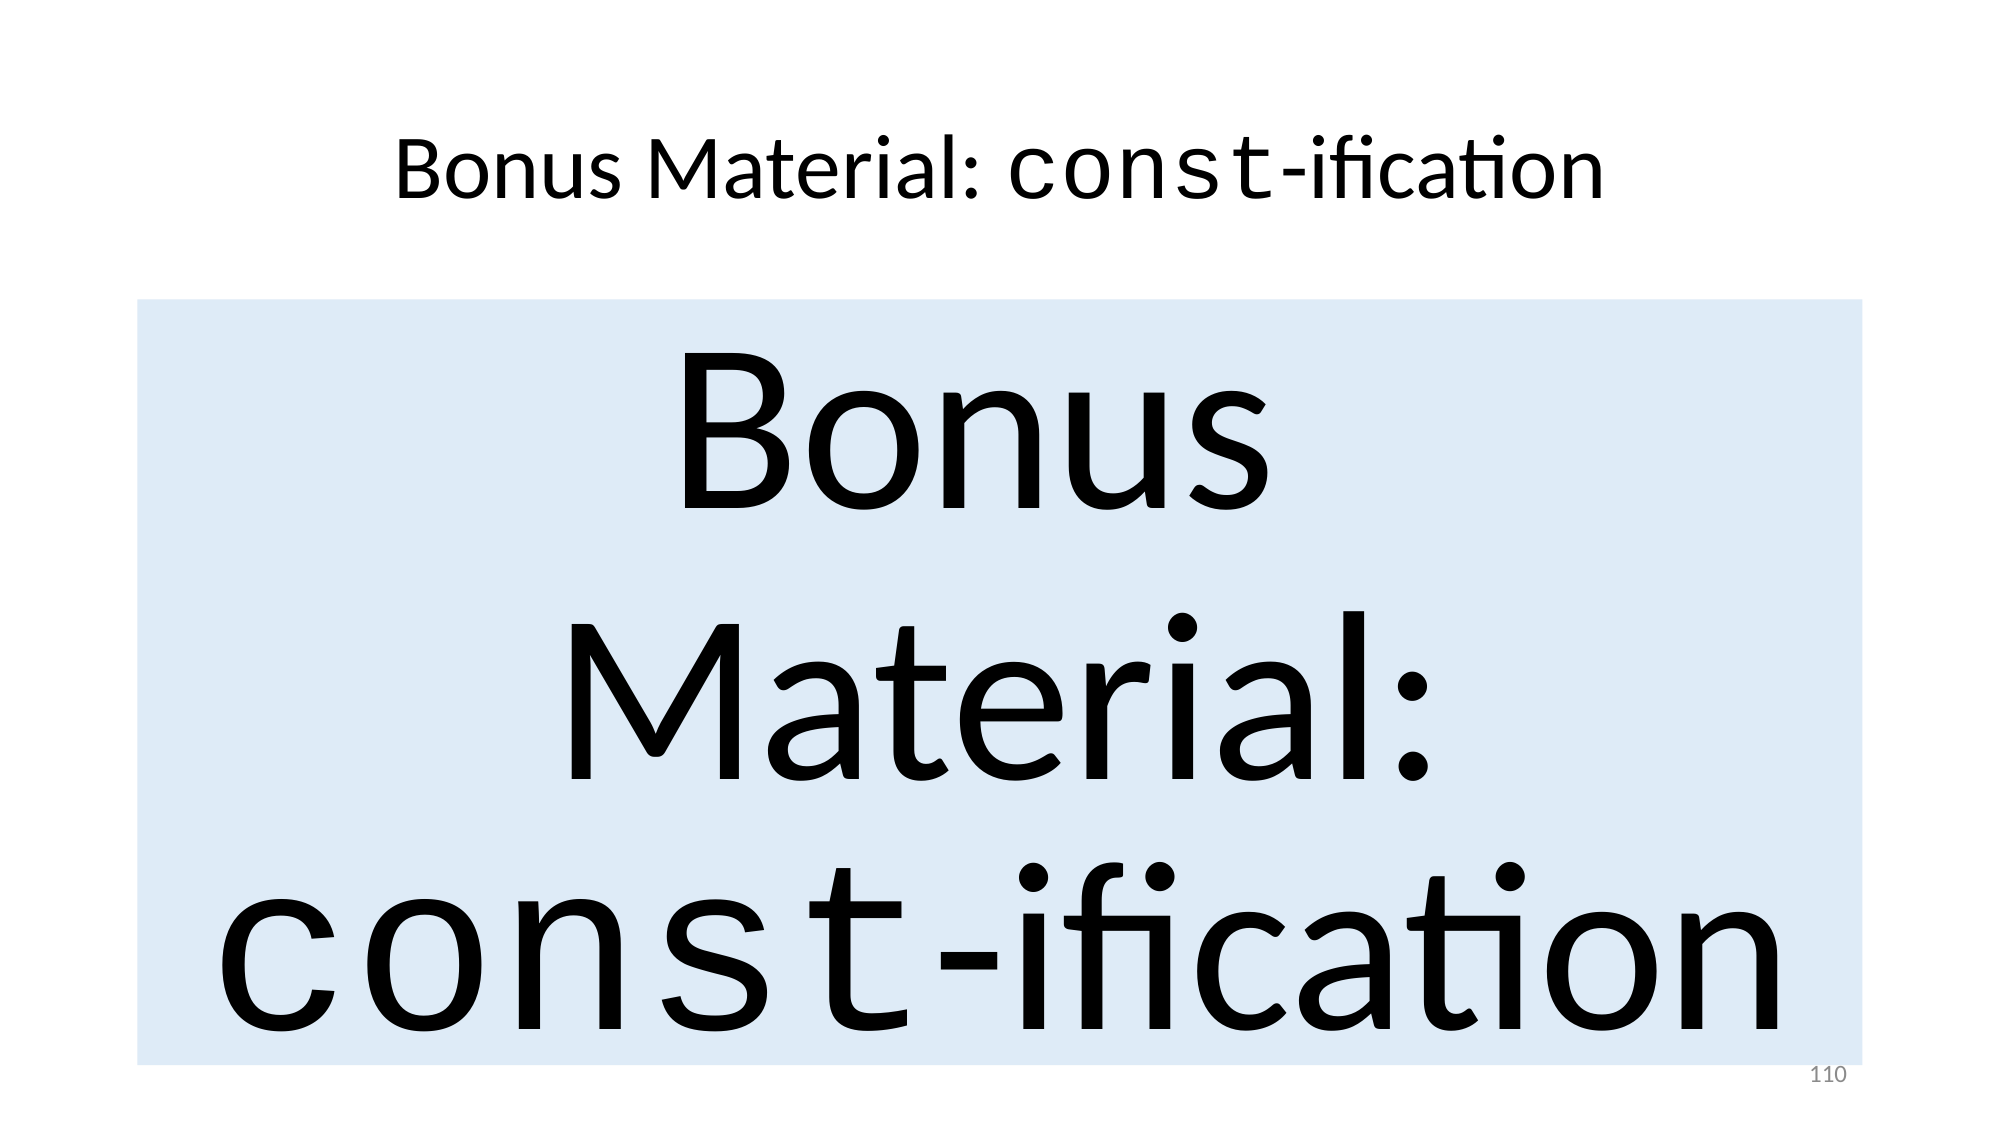

# Bonus Material: const-ification
Bonus
Material:
const-ification
110